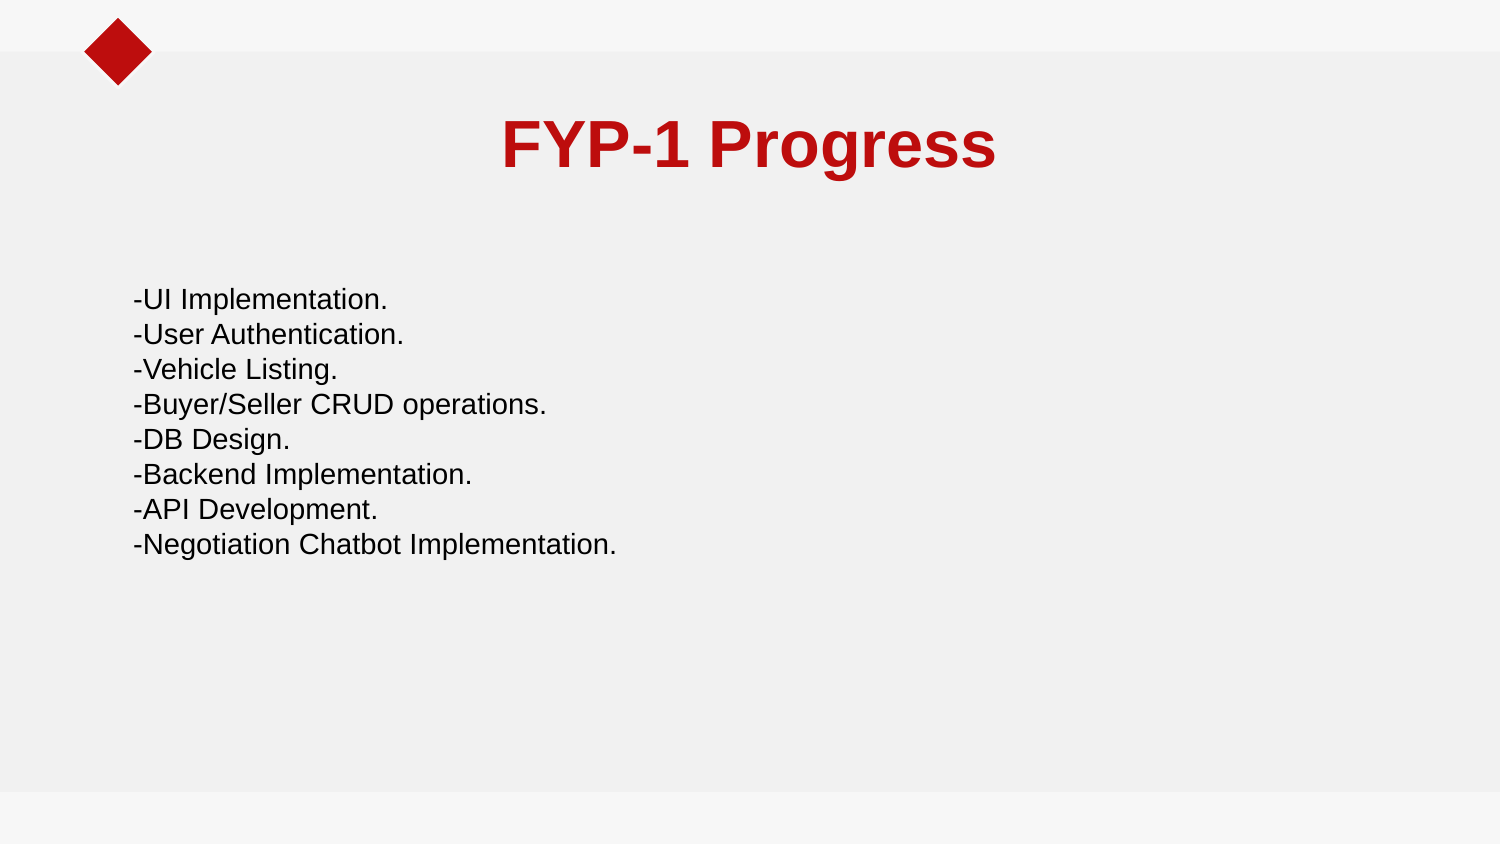

# FYP-1 Progress
-UI Implementation.
-User Authentication.
-Vehicle Listing.
-Buyer/Seller CRUD operations.
-DB Design.
-Backend Implementation.
-API Development.
-Negotiation Chatbot Implementation.